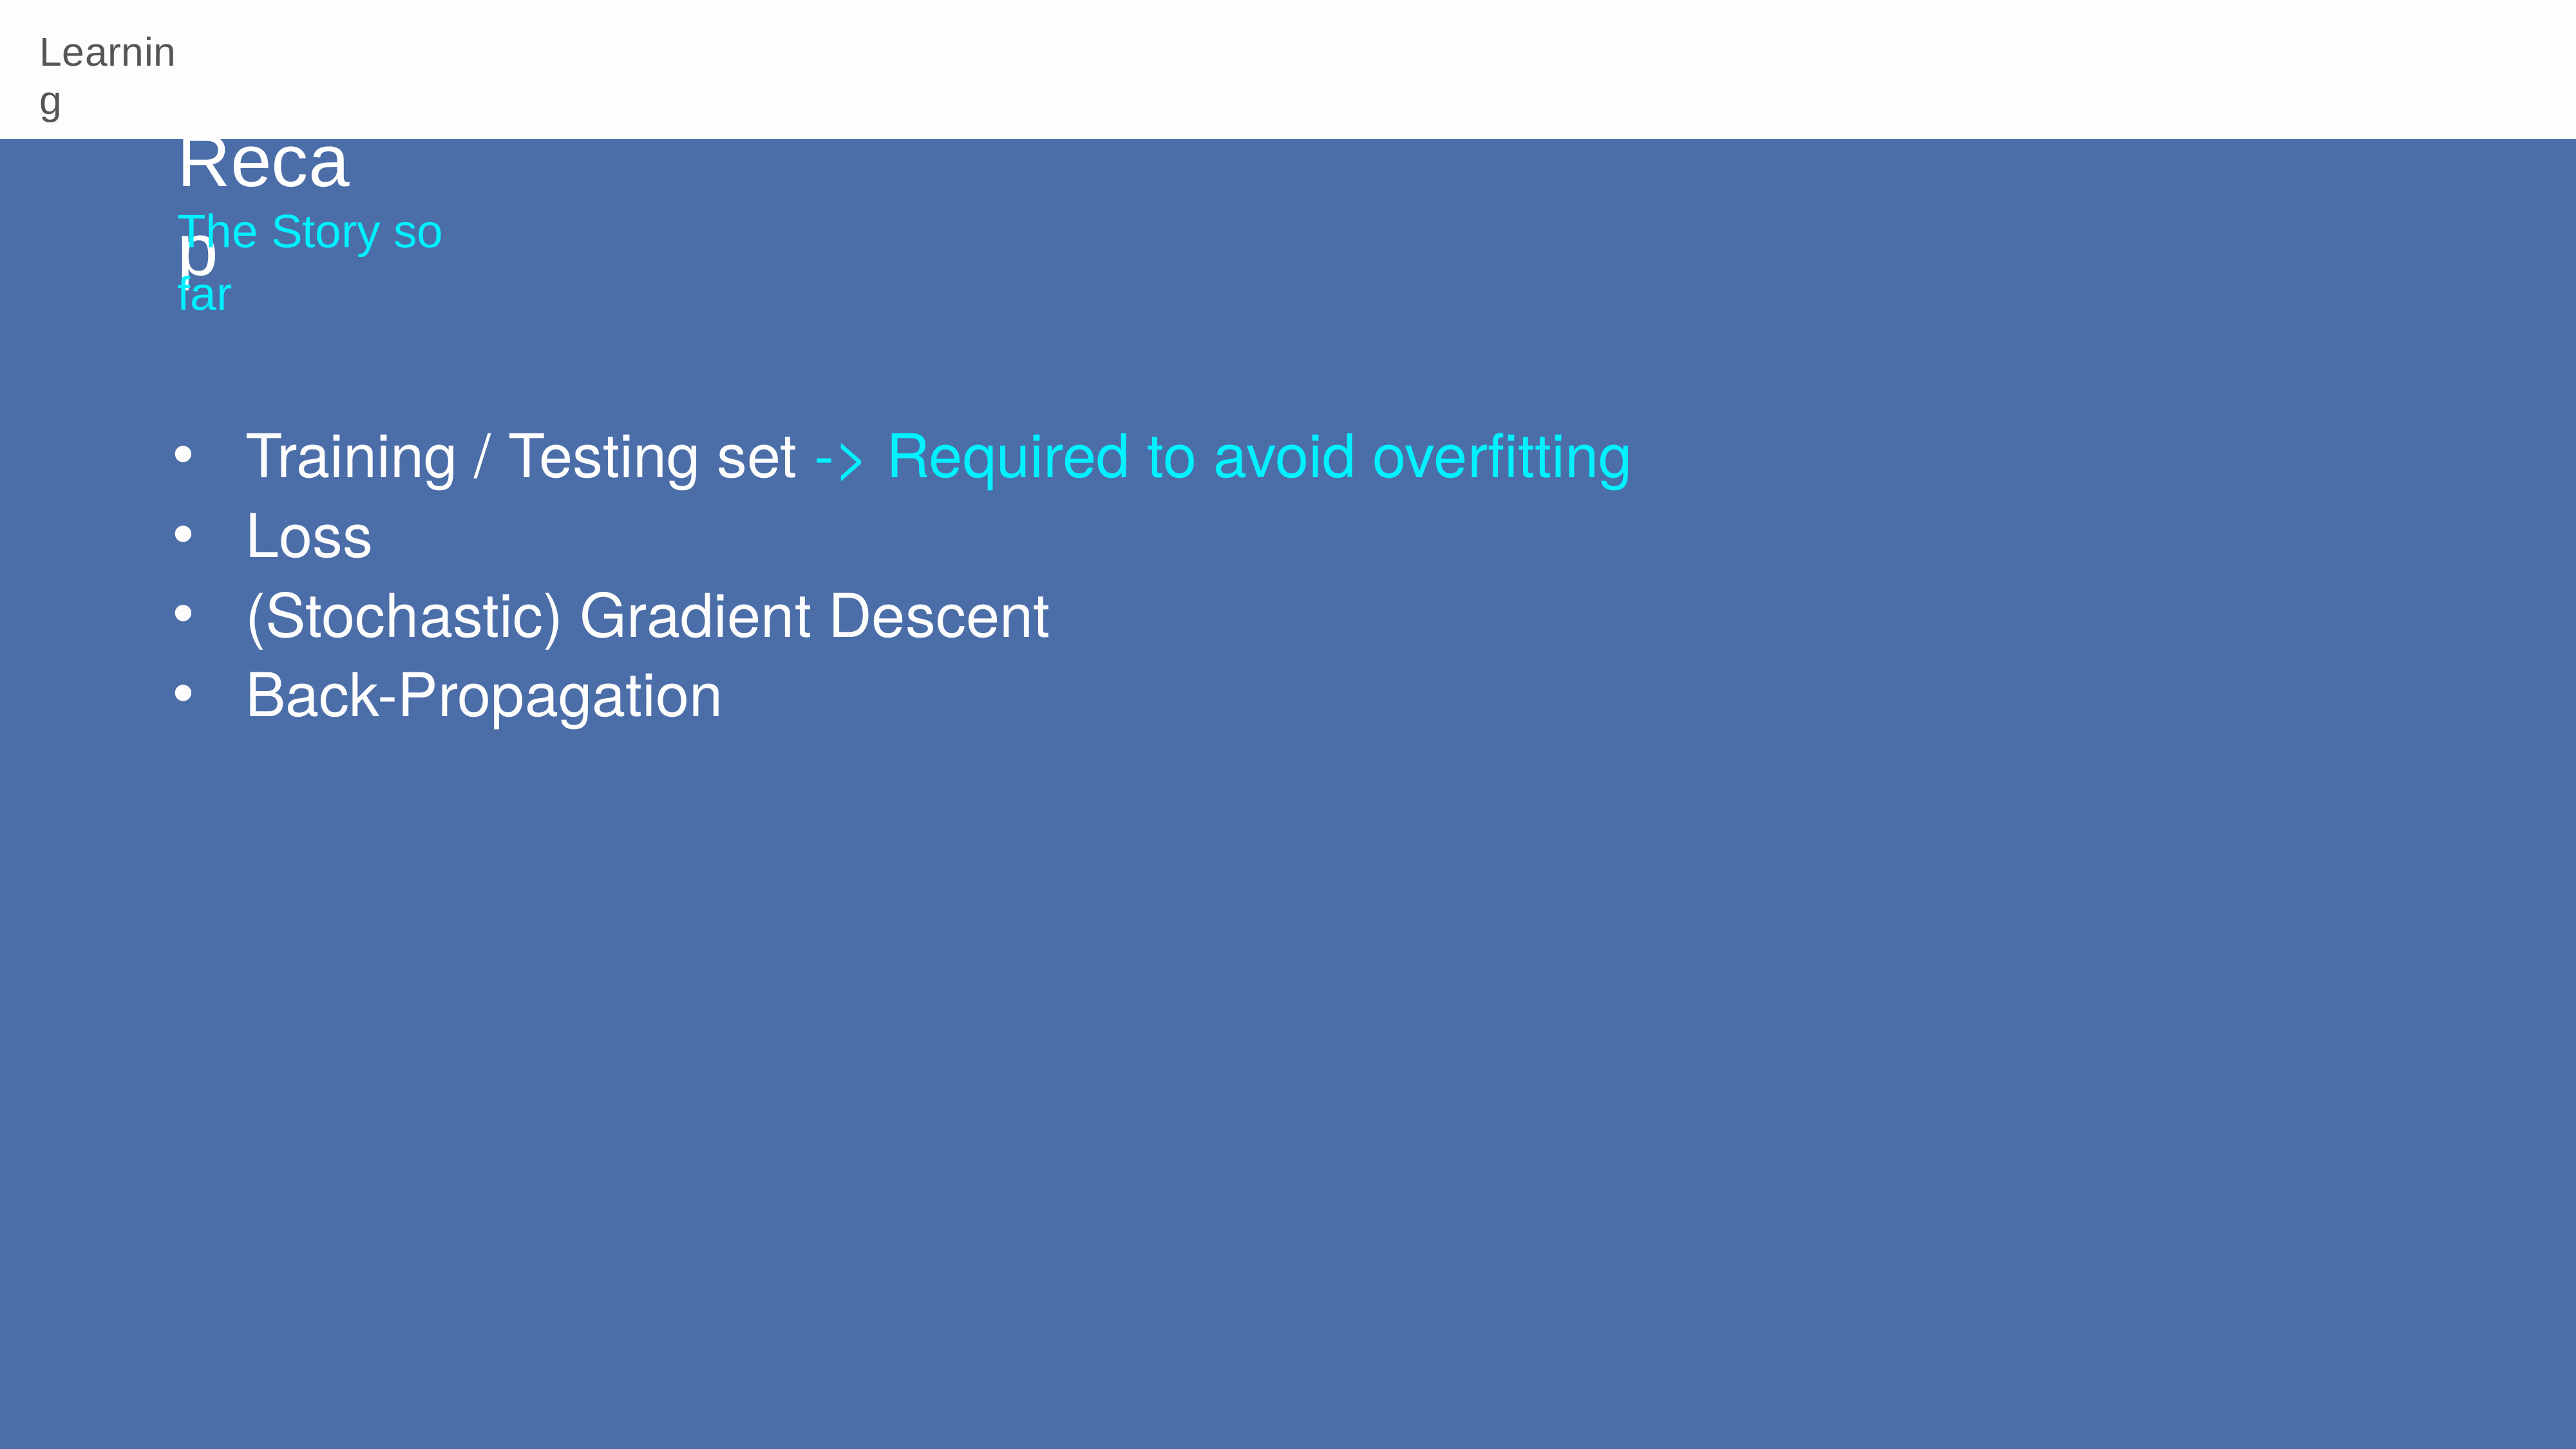

Learning

Recap
The Story so far
Training / Testing set -> Required to avoid overfitting
Loss
(Stochastic) Gradient Descent
Back-Propagation